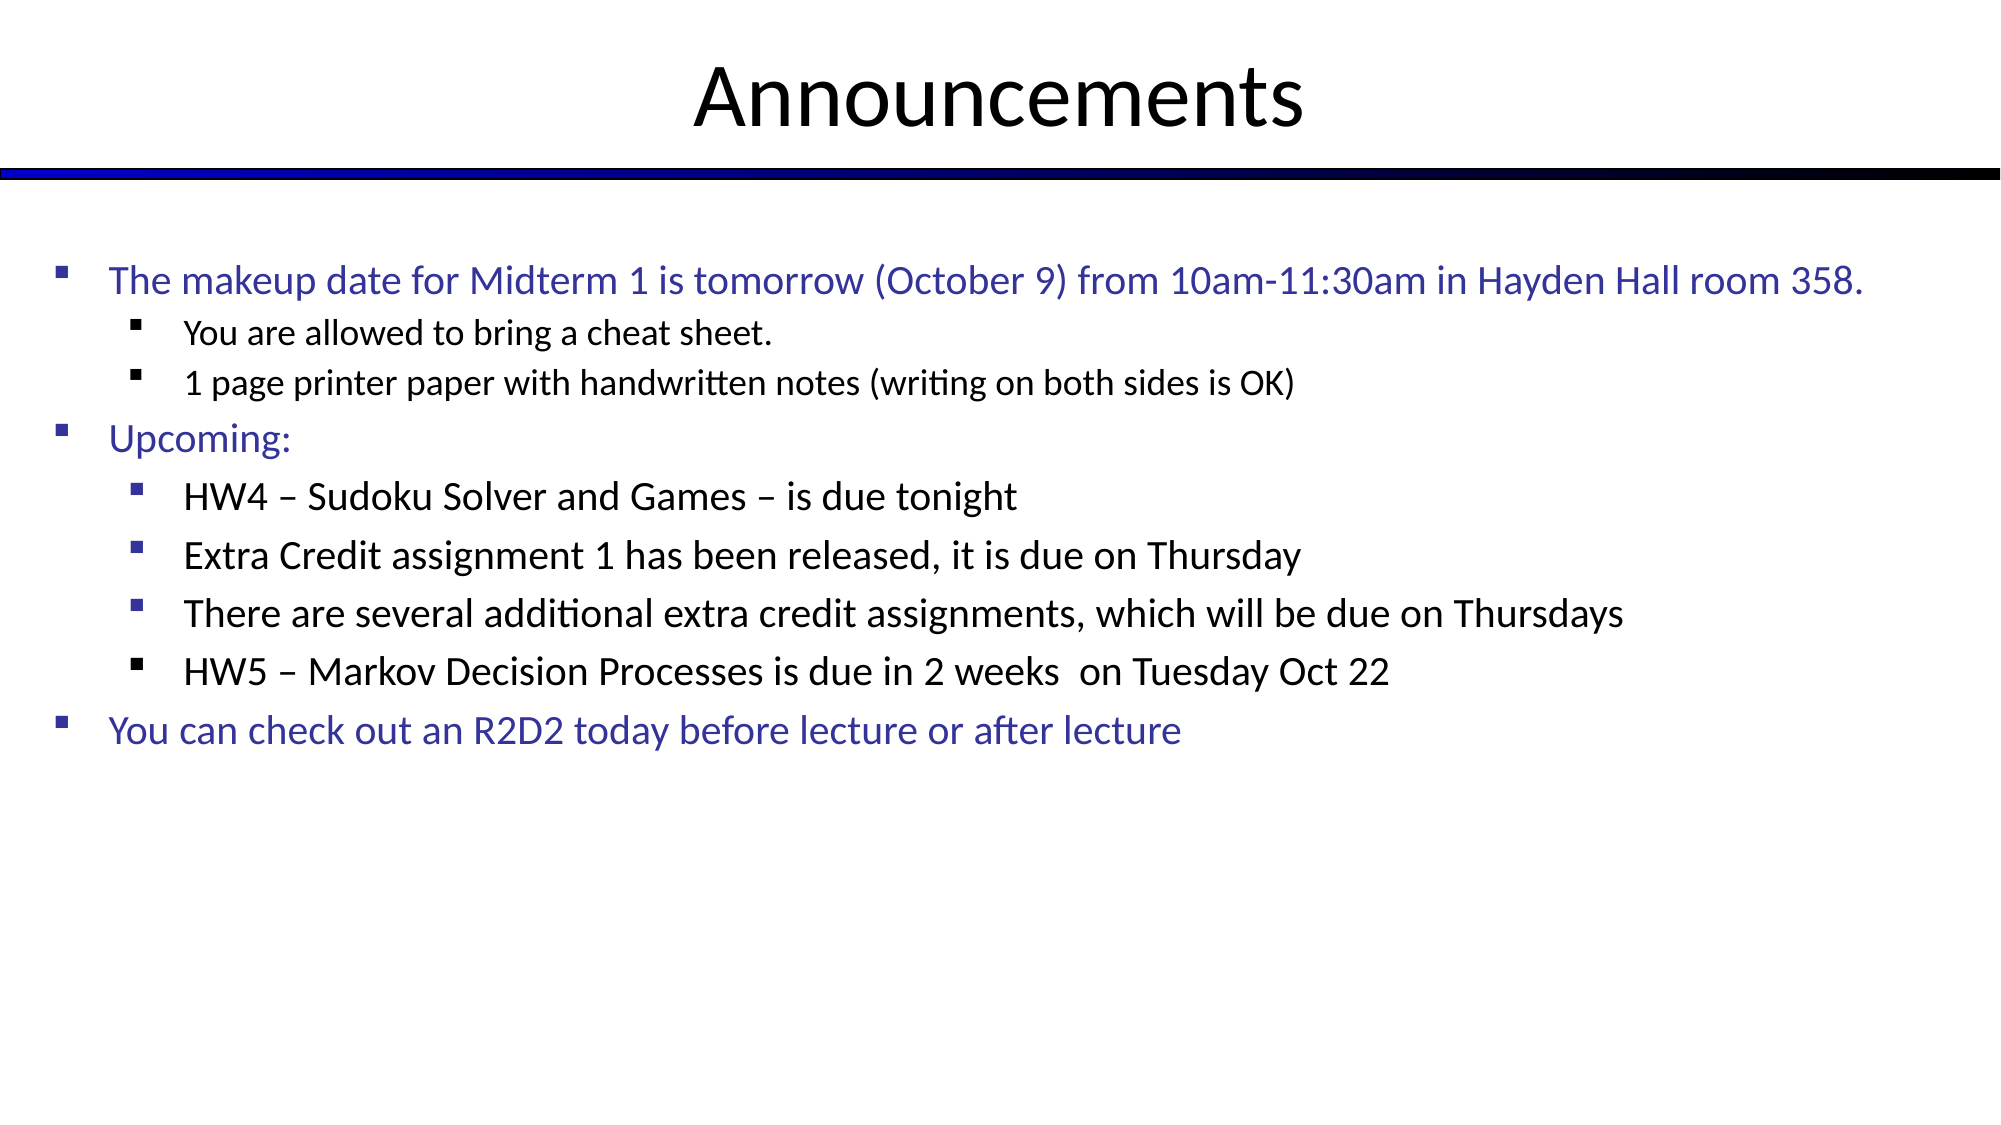

# Announcements
The makeup date for Midterm 1 is tomorrow (October 9) from 10am-11:30am in Hayden Hall room 358.
You are allowed to bring a cheat sheet.
1 page printer paper with handwritten notes (writing on both sides is OK)
Upcoming:
HW4 – Sudoku Solver and Games – is due tonight
Extra Credit assignment 1 has been released, it is due on Thursday
There are several additional extra credit assignments, which will be due on Thursdays
HW5 – Markov Decision Processes is due in 2 weeks  on Tuesday Oct 22
You can check out an R2D2 today before lecture or after lecture